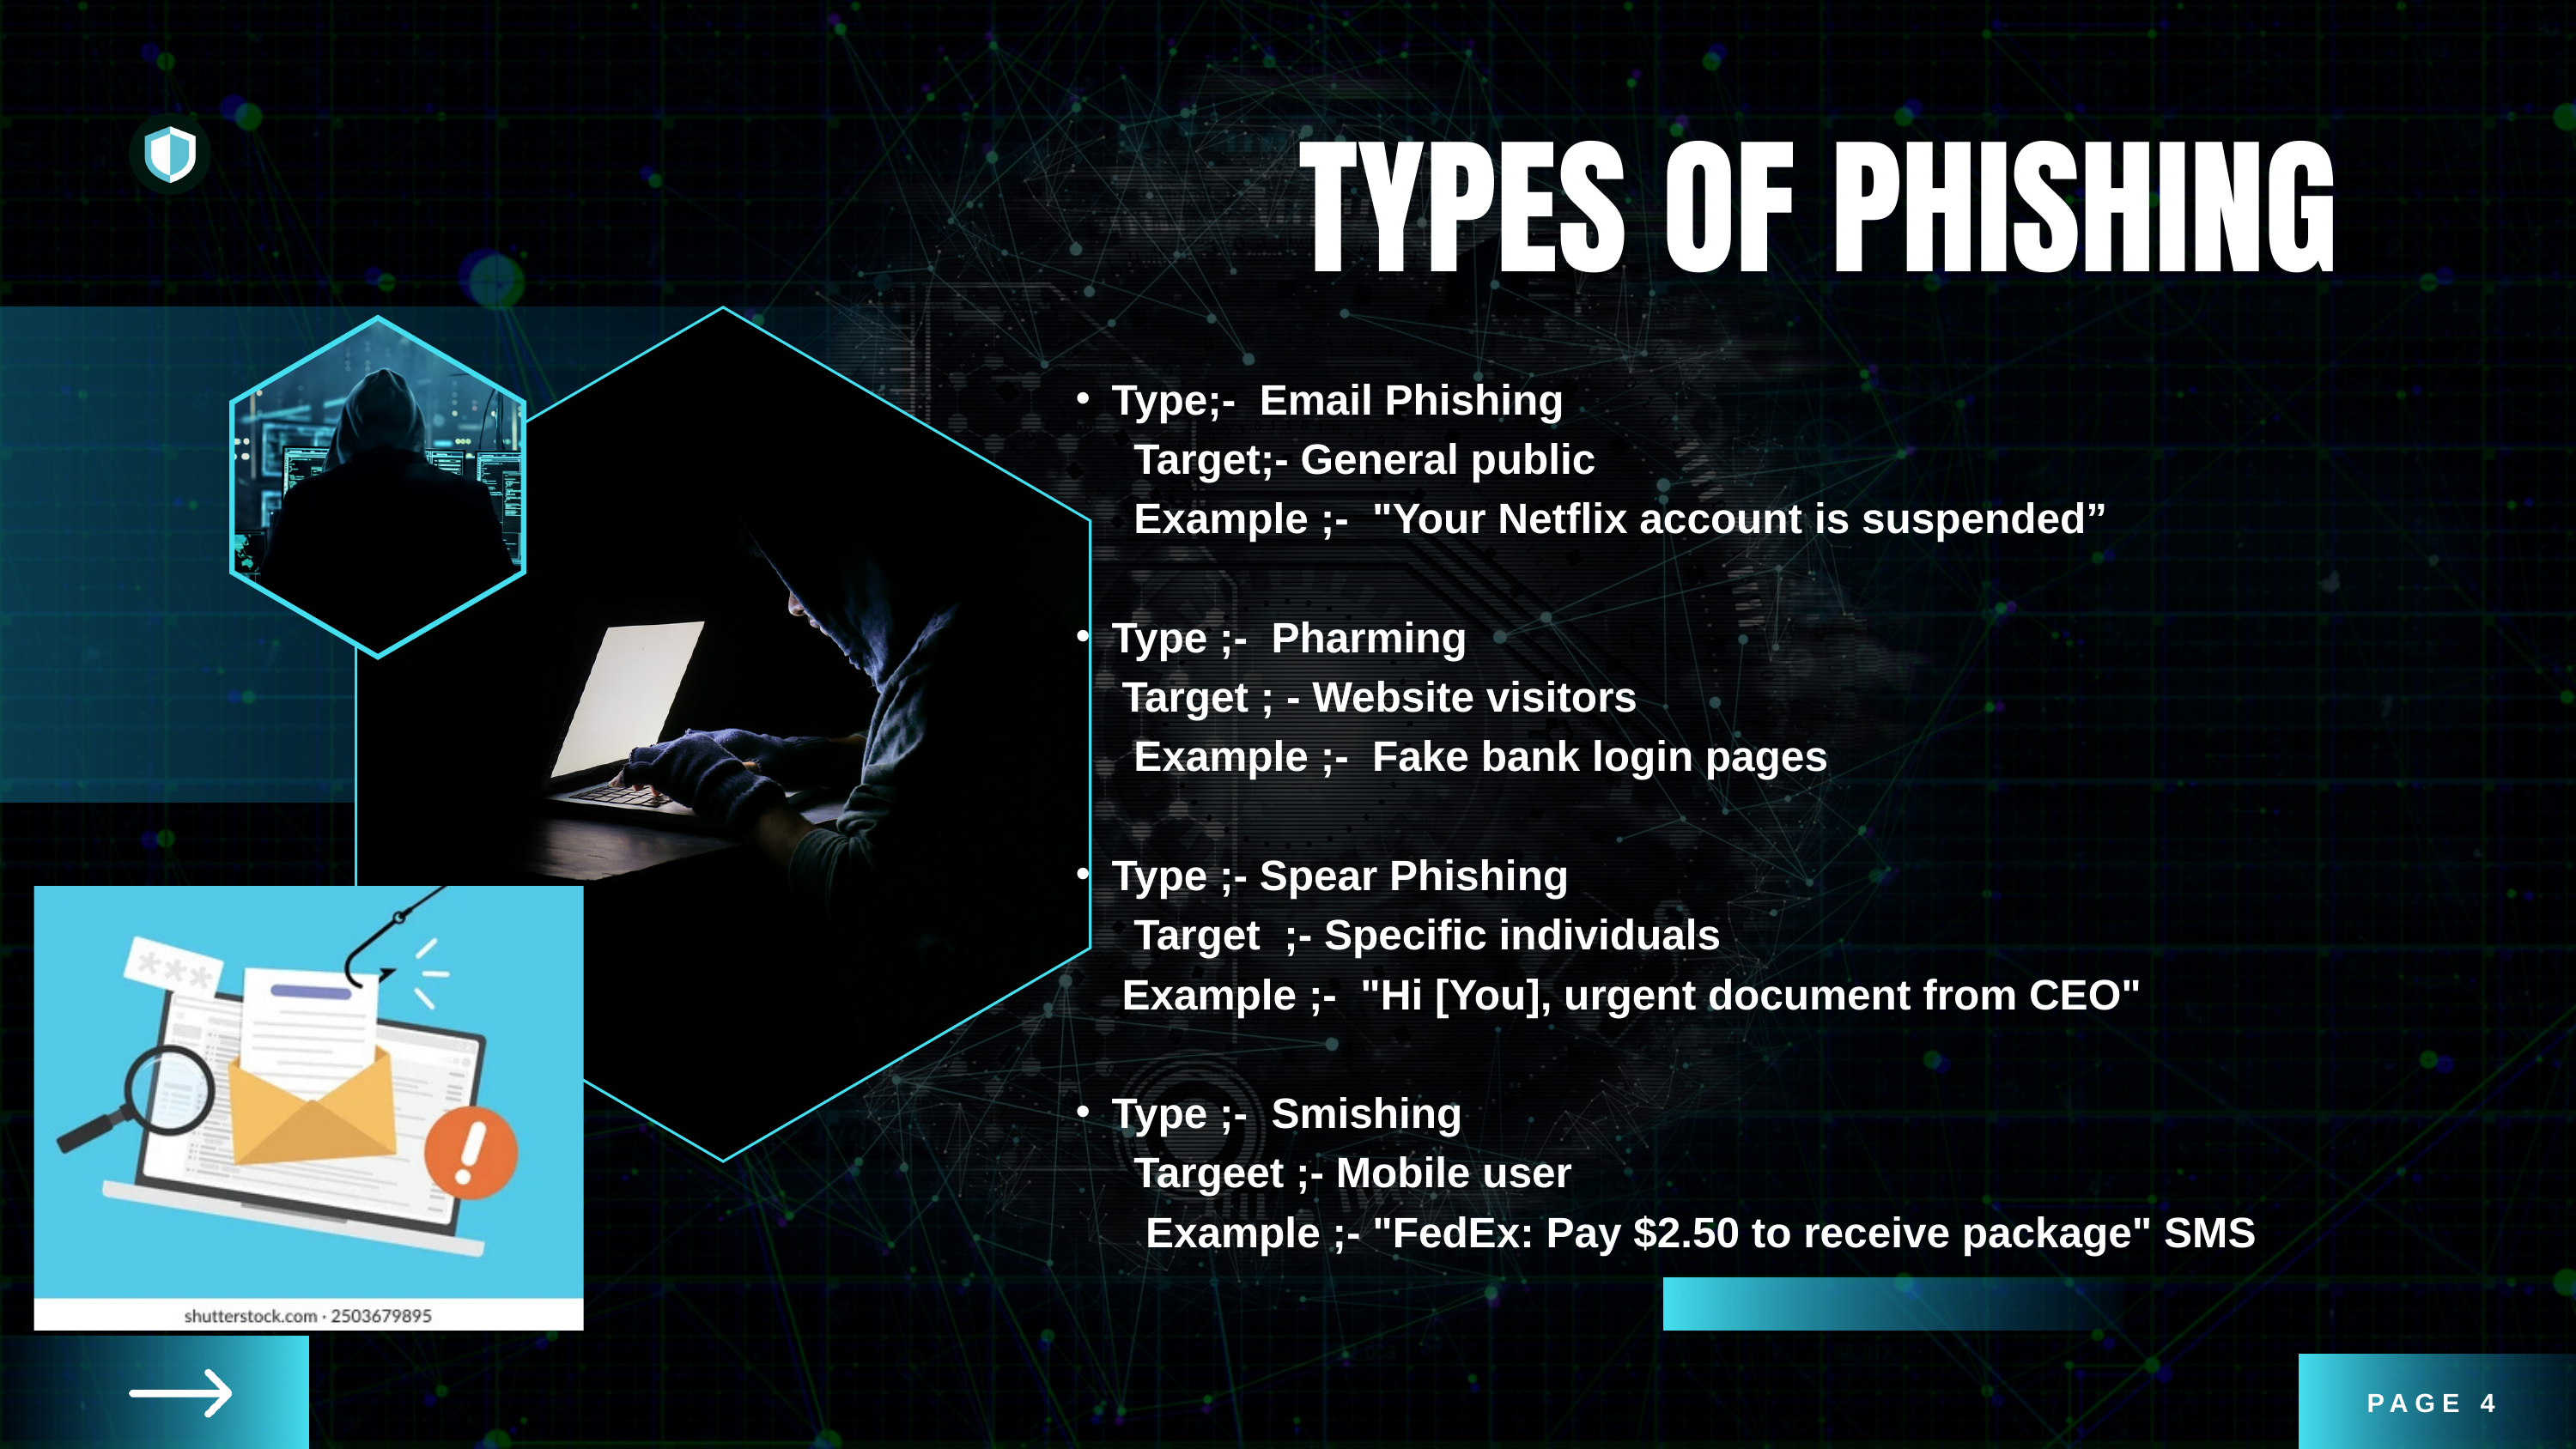

TYPES OF PHISHING

Type;-  Email Phishing
        Target;- General public
        Example ;-  "Your Netflix account is suspended”

Type ;-  Pharming
       Target ; - Website visitors
        Example ;-  Fake bank login pages

Type ;- Spear Phishing
        Target  ;- Specific individuals
       Example ;-  "Hi [You], urgent document from CEO"

Type ;-  Smishing
        Targeet ;- Mobile user
         Example ;- "FedEx: Pay $2.50 to receive package" SMS

PAGE 4